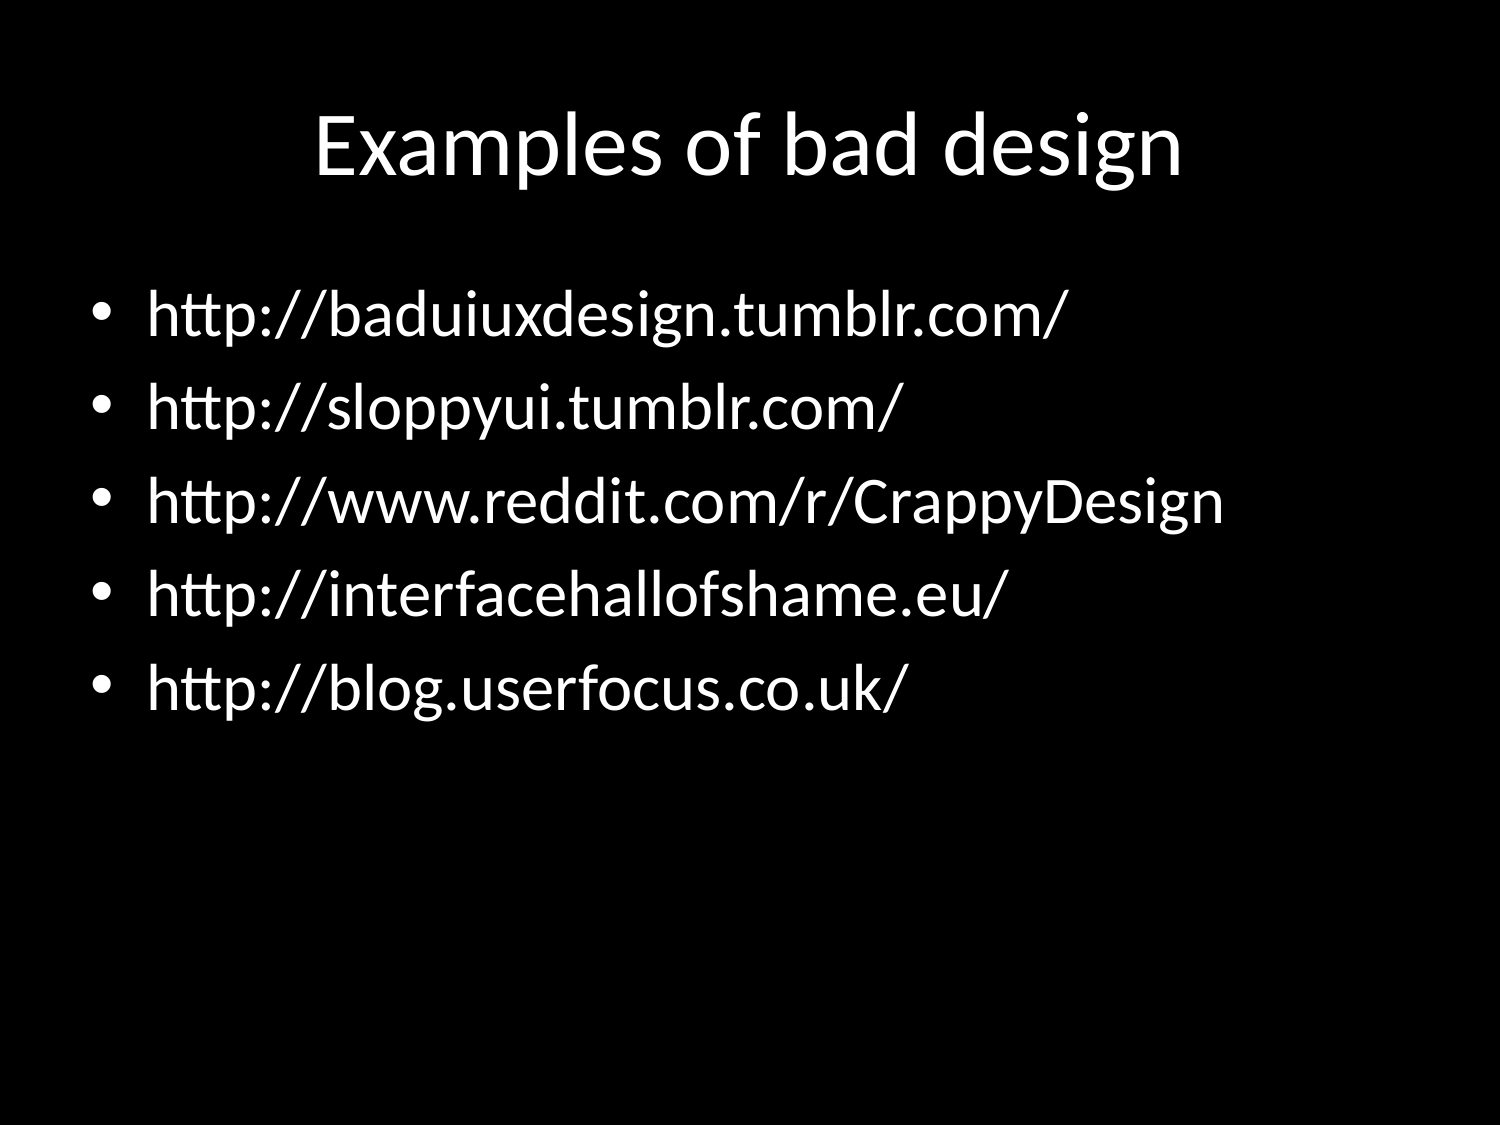

# Examples of bad design
http://baduiuxdesign.tumblr.com/
http://sloppyui.tumblr.com/
http://www.reddit.com/r/CrappyDesign
http://interfacehallofshame.eu/
http://blog.userfocus.co.uk/